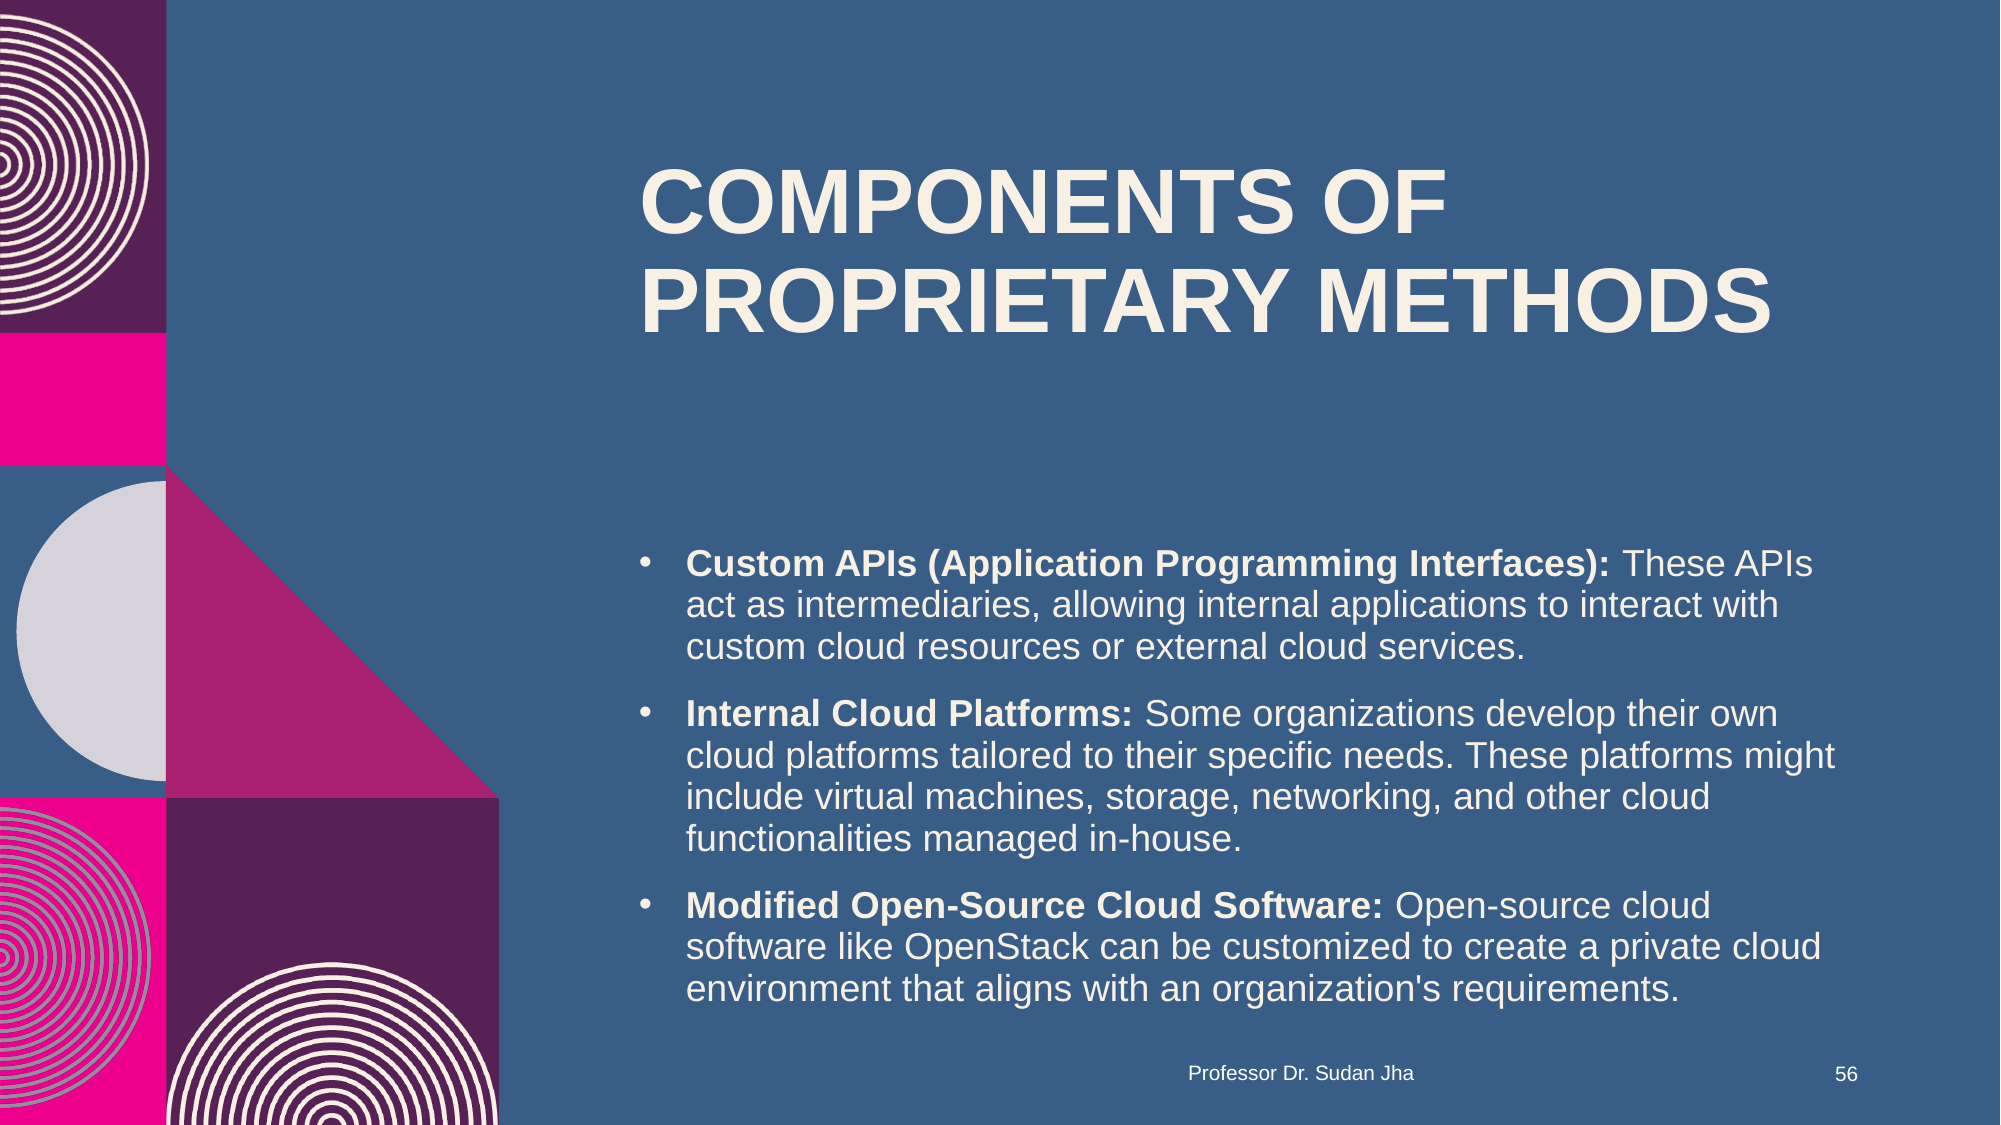

# Components of Proprietary Methods
Custom APIs (Application Programming Interfaces): These APIs act as intermediaries, allowing internal applications to interact with custom cloud resources or external cloud services.
Internal Cloud Platforms: Some organizations develop their own cloud platforms tailored to their specific needs. These platforms might include virtual machines, storage, networking, and other cloud functionalities managed in-house.
Modified Open-Source Cloud Software: Open-source cloud software like OpenStack can be customized to create a private cloud environment that aligns with an organization's requirements.
Professor Dr. Sudan Jha
56